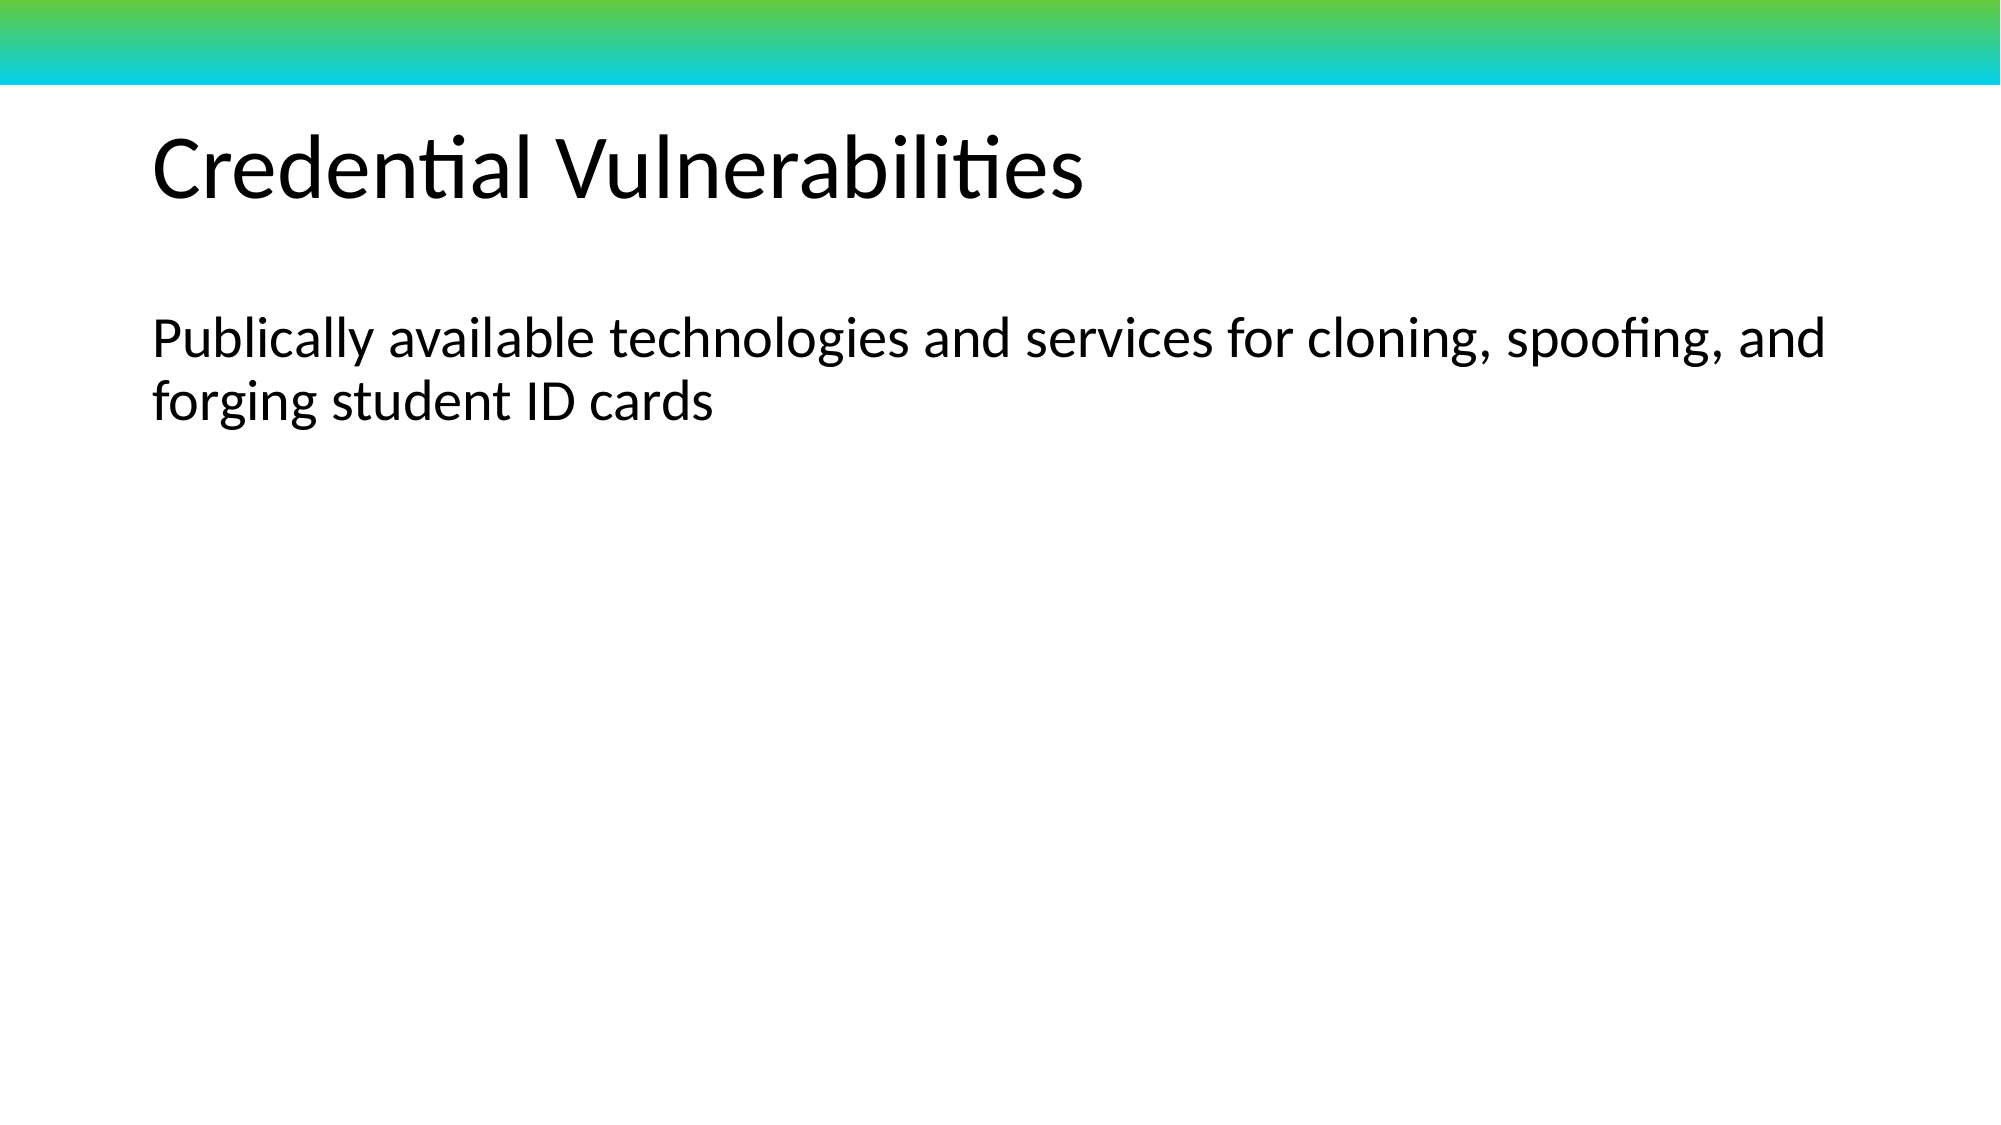

# Credential Vulnerabilities
Publically available technologies and services for cloning, spoofing, and forging student ID cards